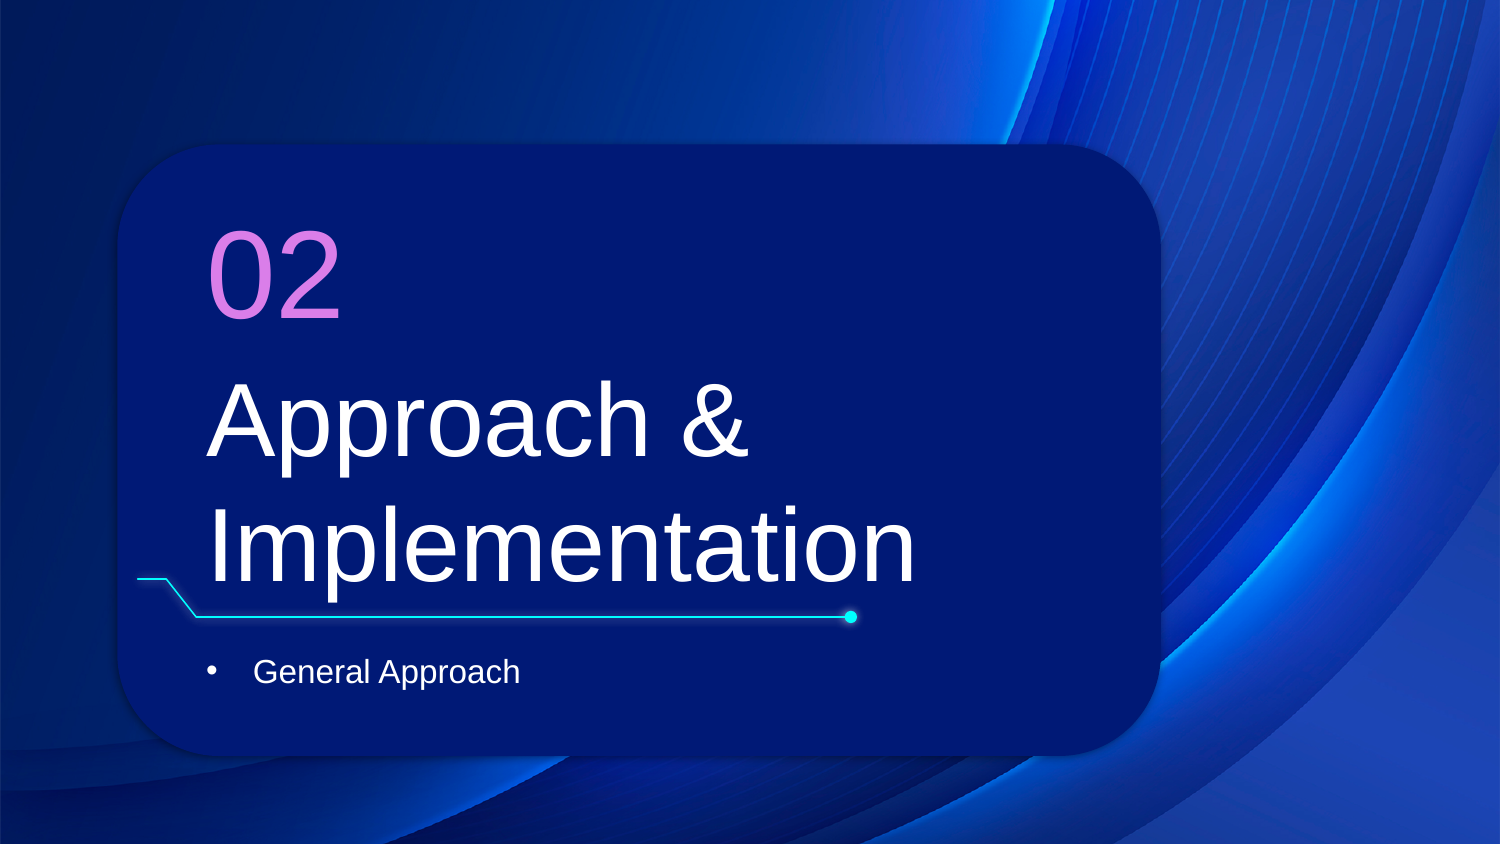

02
# Approach & Implementation
General Approach